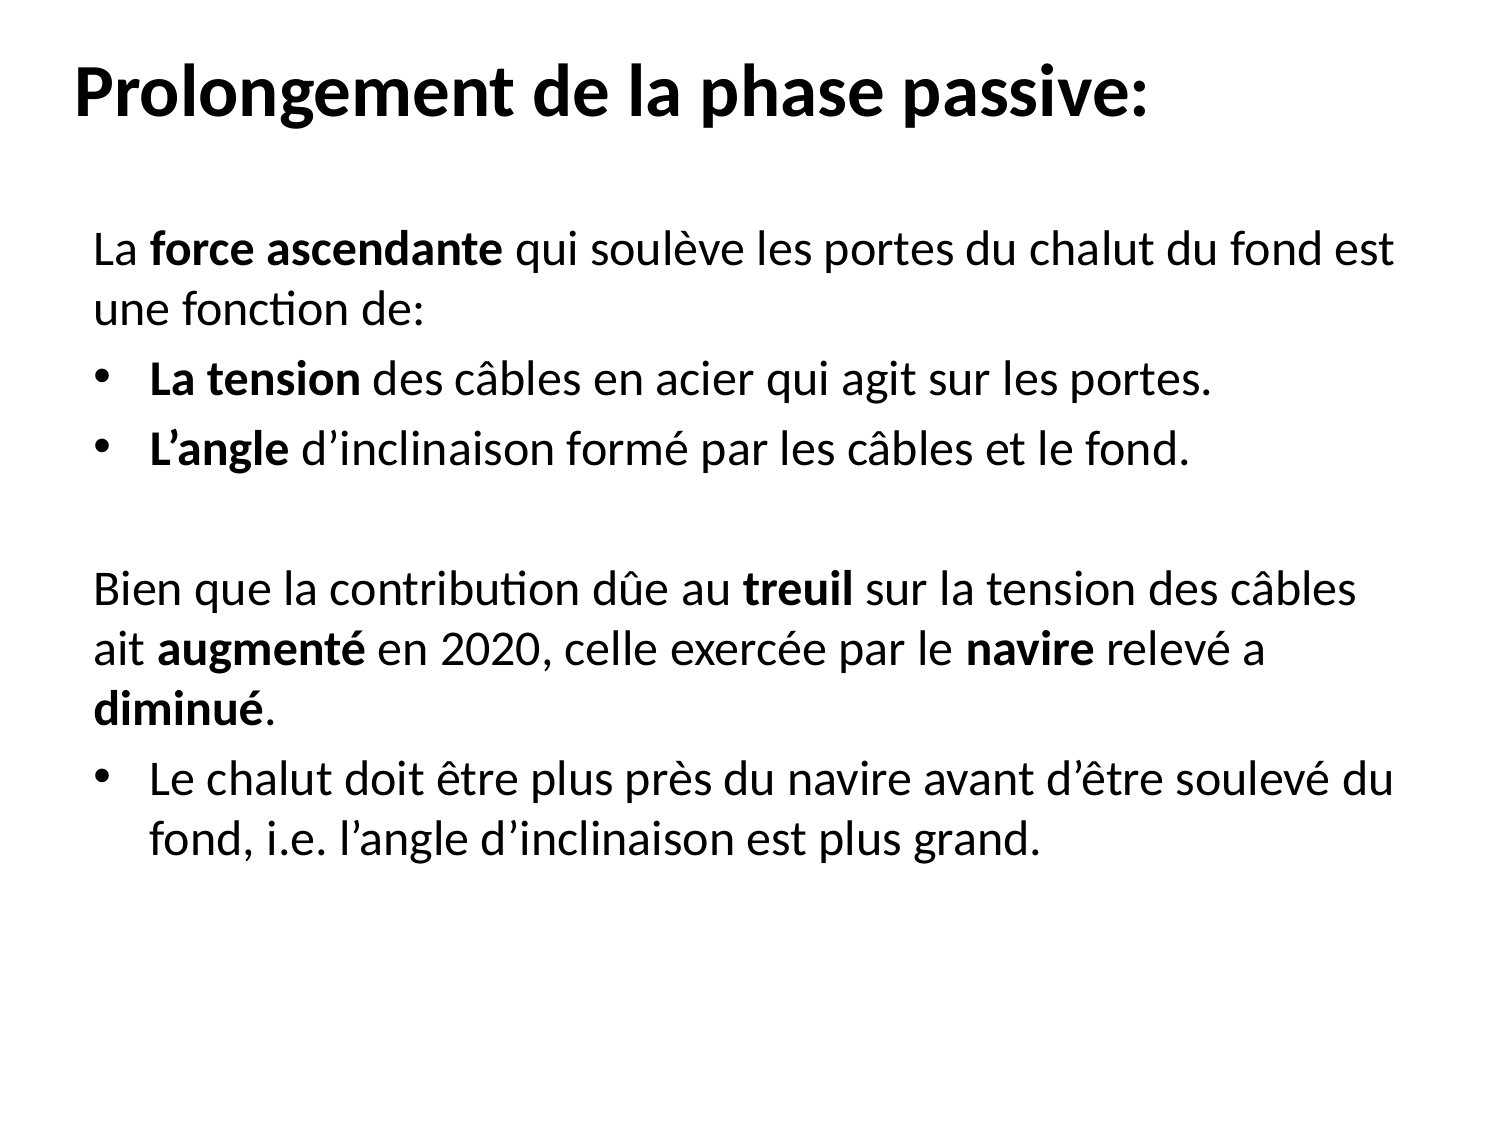

# Prolongement de la phase passive:
La force ascendante qui soulève les portes du chalut du fond est une fonction de:
La tension des câbles en acier qui agit sur les portes.
L’angle d’inclinaison formé par les câbles et le fond.

Bien que la contribution dûe au treuil sur la tension des câbles ait augmenté en 2020, celle exercée par le navire relevé a diminué.
Le chalut doit être plus près du navire avant d’être soulevé du fond, i.e. l’angle d’inclinaison est plus grand.